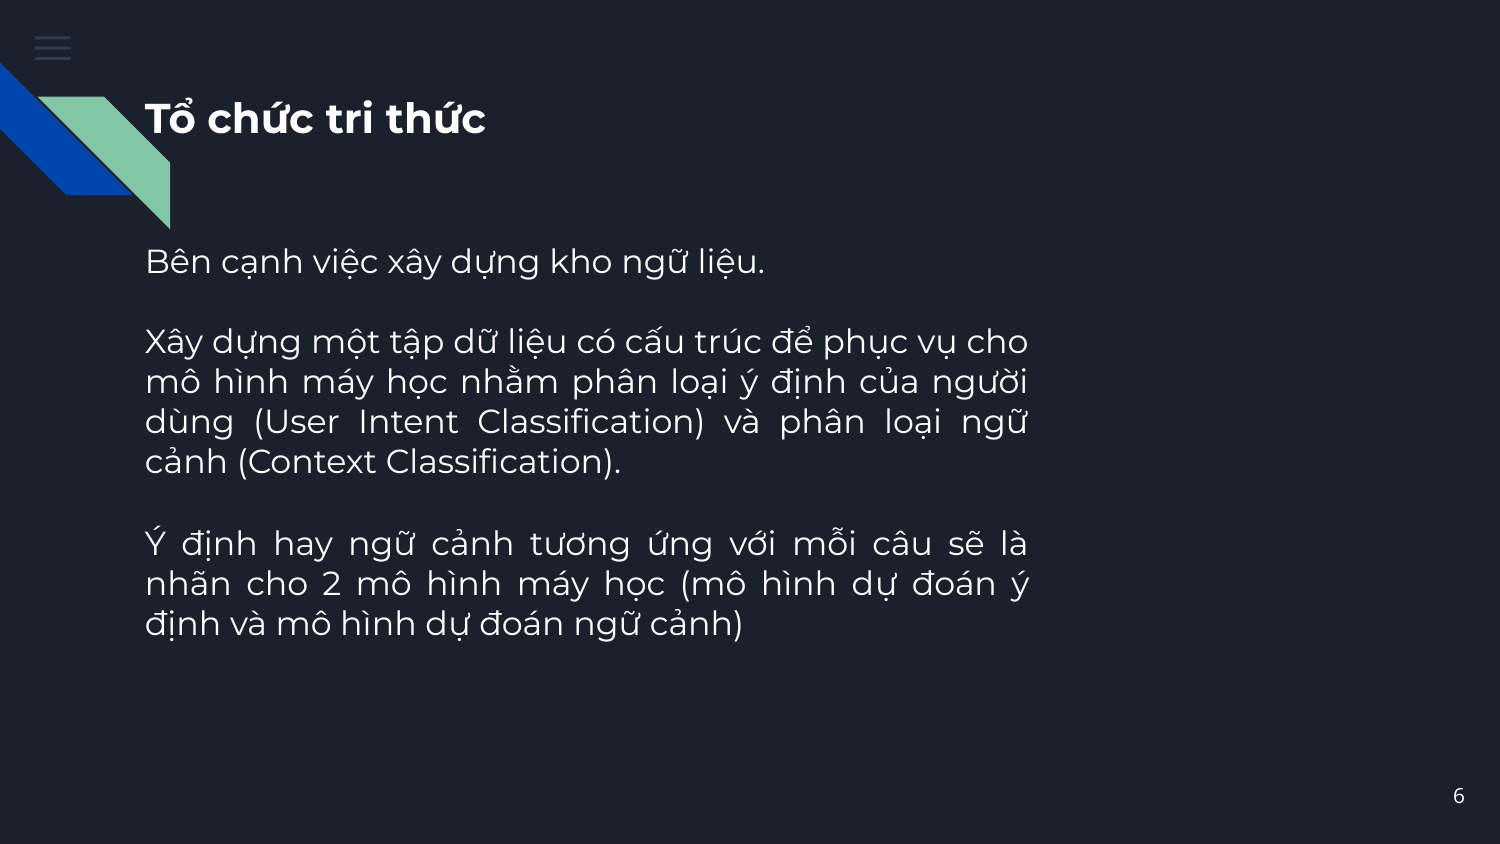

Tổ chức tri thức
Bên cạnh việc xây dựng kho ngữ liệu.
Xây dựng một tập dữ liệu có cấu trúc để phục vụ cho mô hình máy học nhằm phân loại ý định của người dùng (User Intent Classification) và phân loại ngữ cảnh (Context Classification).
Ý định hay ngữ cảnh tương ứng với mỗi câu sẽ là nhãn cho 2 mô hình máy học (mô hình dự đoán ý định và mô hình dự đoán ngữ cảnh)
6